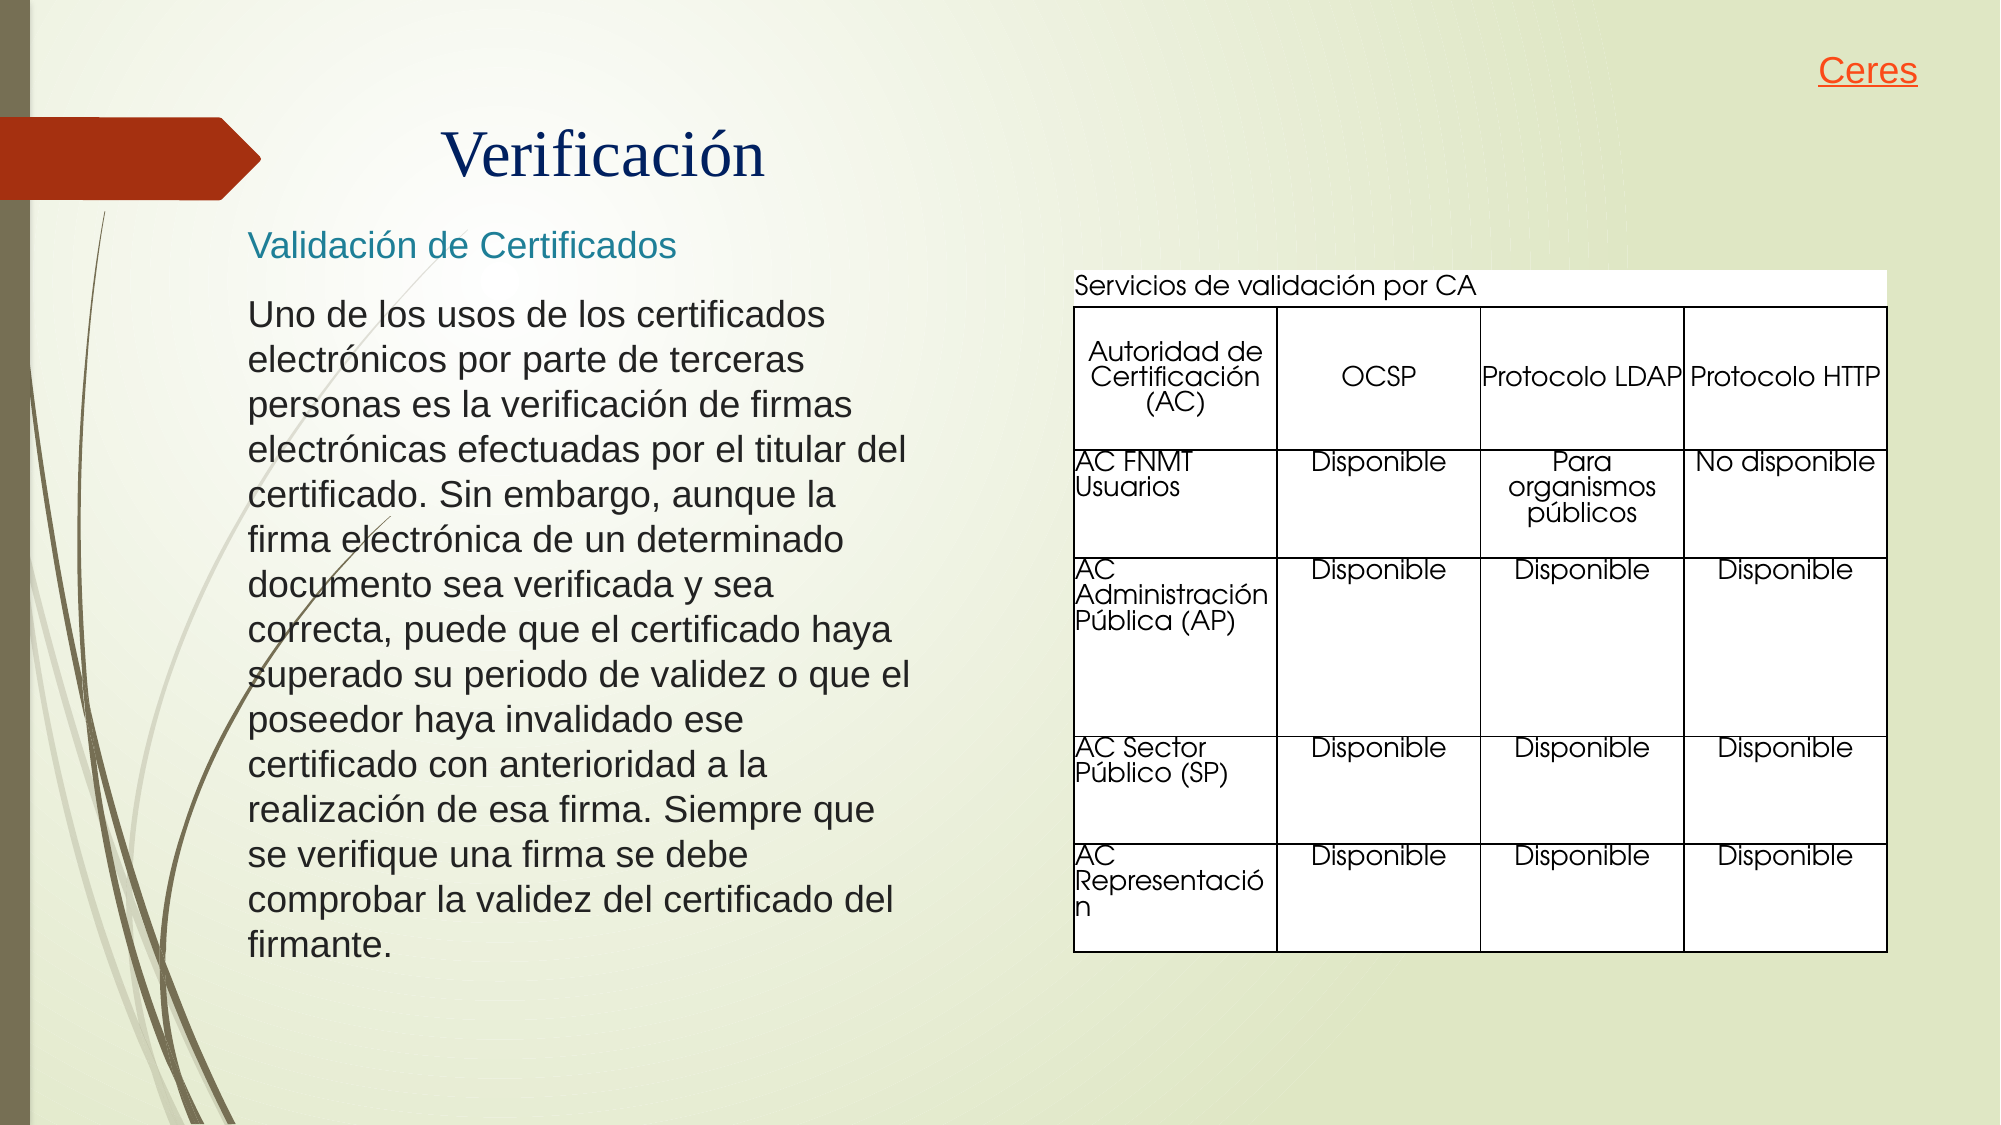

Ceres

# Verificación
Validación de Certificados

| Servicios de validación por CA |  |  |  |
| --- | --- | --- | --- |
| Autoridad de Certificación (AC) | OCSP | Protocolo LDAP | Protocolo HTTP |
| AC FNMT Usuarios | Disponible | Para organismos públicos | No disponible |
| AC Administración Pública (AP) | Disponible | Disponible | Disponible |
| AC Sector Público (SP) | Disponible | Disponible | Disponible |
| AC Representación | Disponible | Disponible | Disponible |
Uno de los usos de los certificados electrónicos por parte de terceras personas es la verificación de firmas electrónicas efectuadas por el titular del certificado. Sin embargo, aunque la firma electrónica de un determinado documento sea verificada y sea correcta, puede que el certificado haya superado su periodo de validez o que el poseedor haya invalidado ese certificado con anterioridad a la realización de esa firma. Siempre que se verifique una firma se debe comprobar la validez del certificado del firmante.